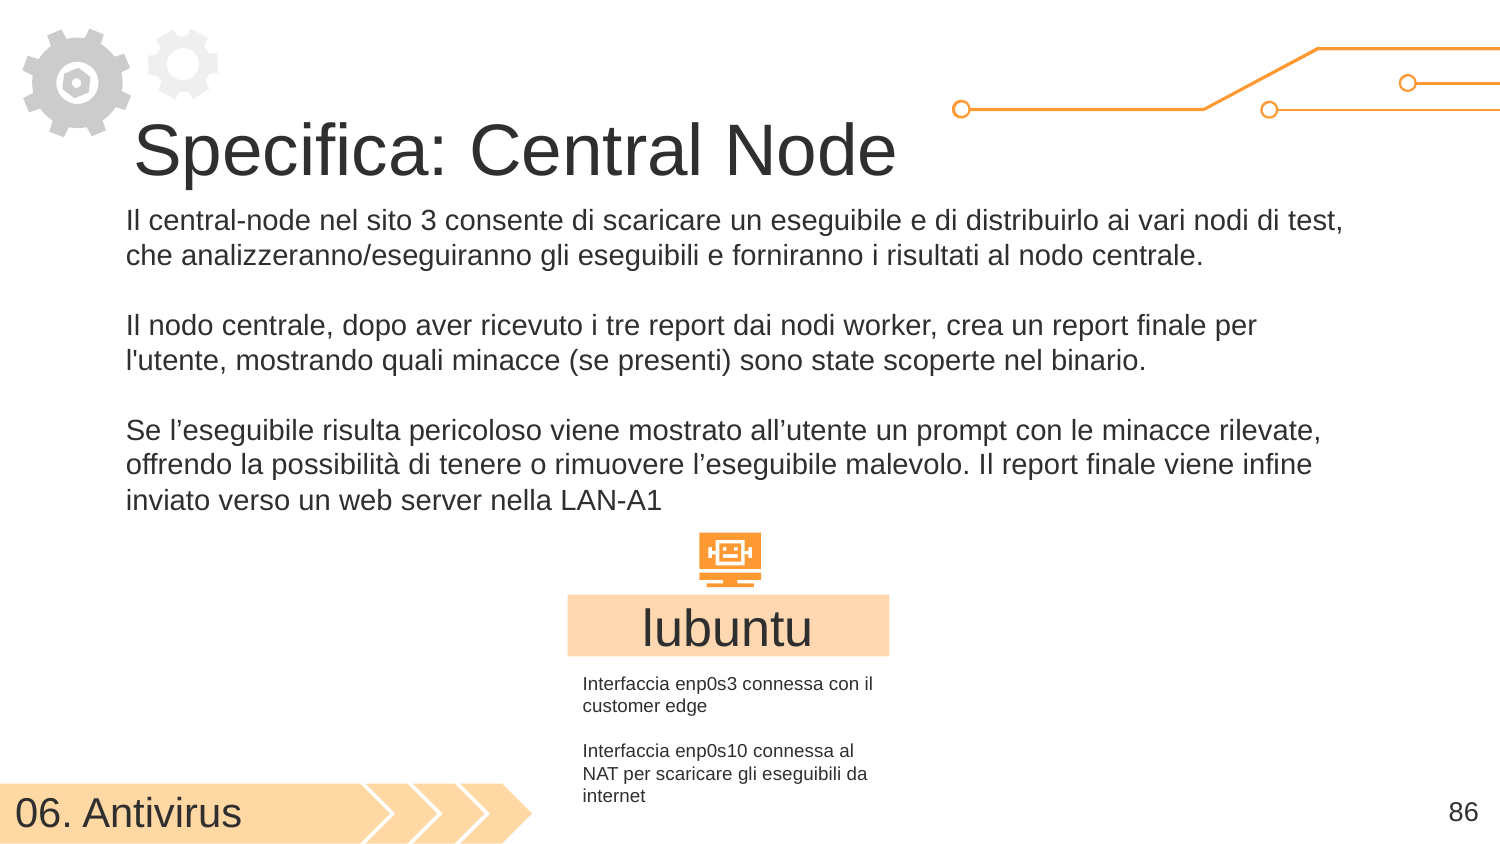

# Specifica: Central Node
Il central-node nel sito 3 consente di scaricare un eseguibile e di distribuirlo ai vari nodi di test, che analizzeranno/eseguiranno gli eseguibili e forniranno i risultati al nodo centrale.

Il nodo centrale, dopo aver ricevuto i tre report dai nodi worker, crea un report finale per l'utente, mostrando quali minacce (se presenti) sono state scoperte nel binario.

Se l’eseguibile risulta pericoloso viene mostrato all’utente un prompt con le minacce rilevate, offrendo la possibilità di tenere o rimuovere l’eseguibile malevolo. Il report finale viene infine inviato verso un web server nella LAN-A1

lubuntu
Interfaccia enp0s3 connessa con il customer edge

Interfaccia enp0s10 connessa al NAT per scaricare gli eseguibili da internet

06. Antivirus

86